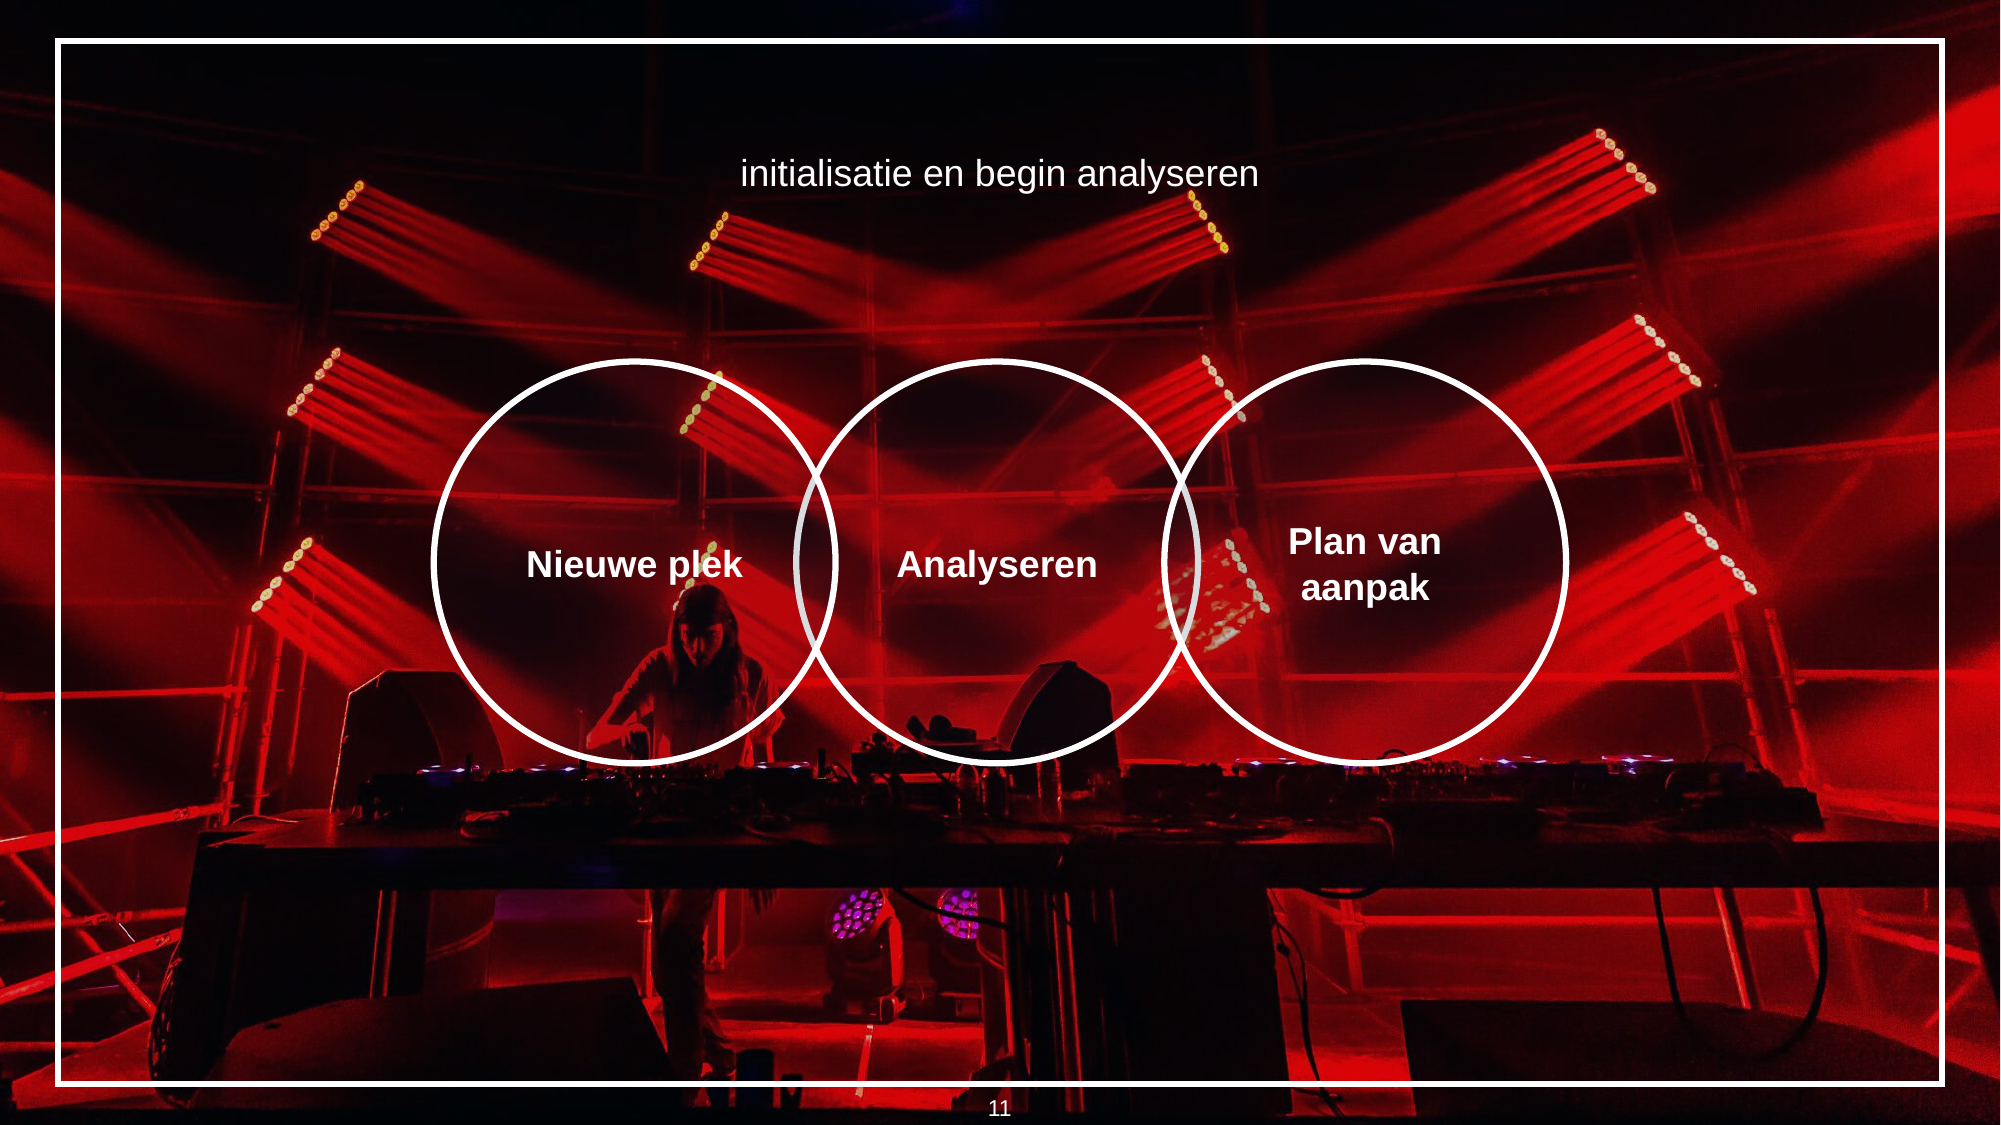

# initialisatie en begin analyseren
Nieuwe plek
Analyseren
Plan van aanpak
11